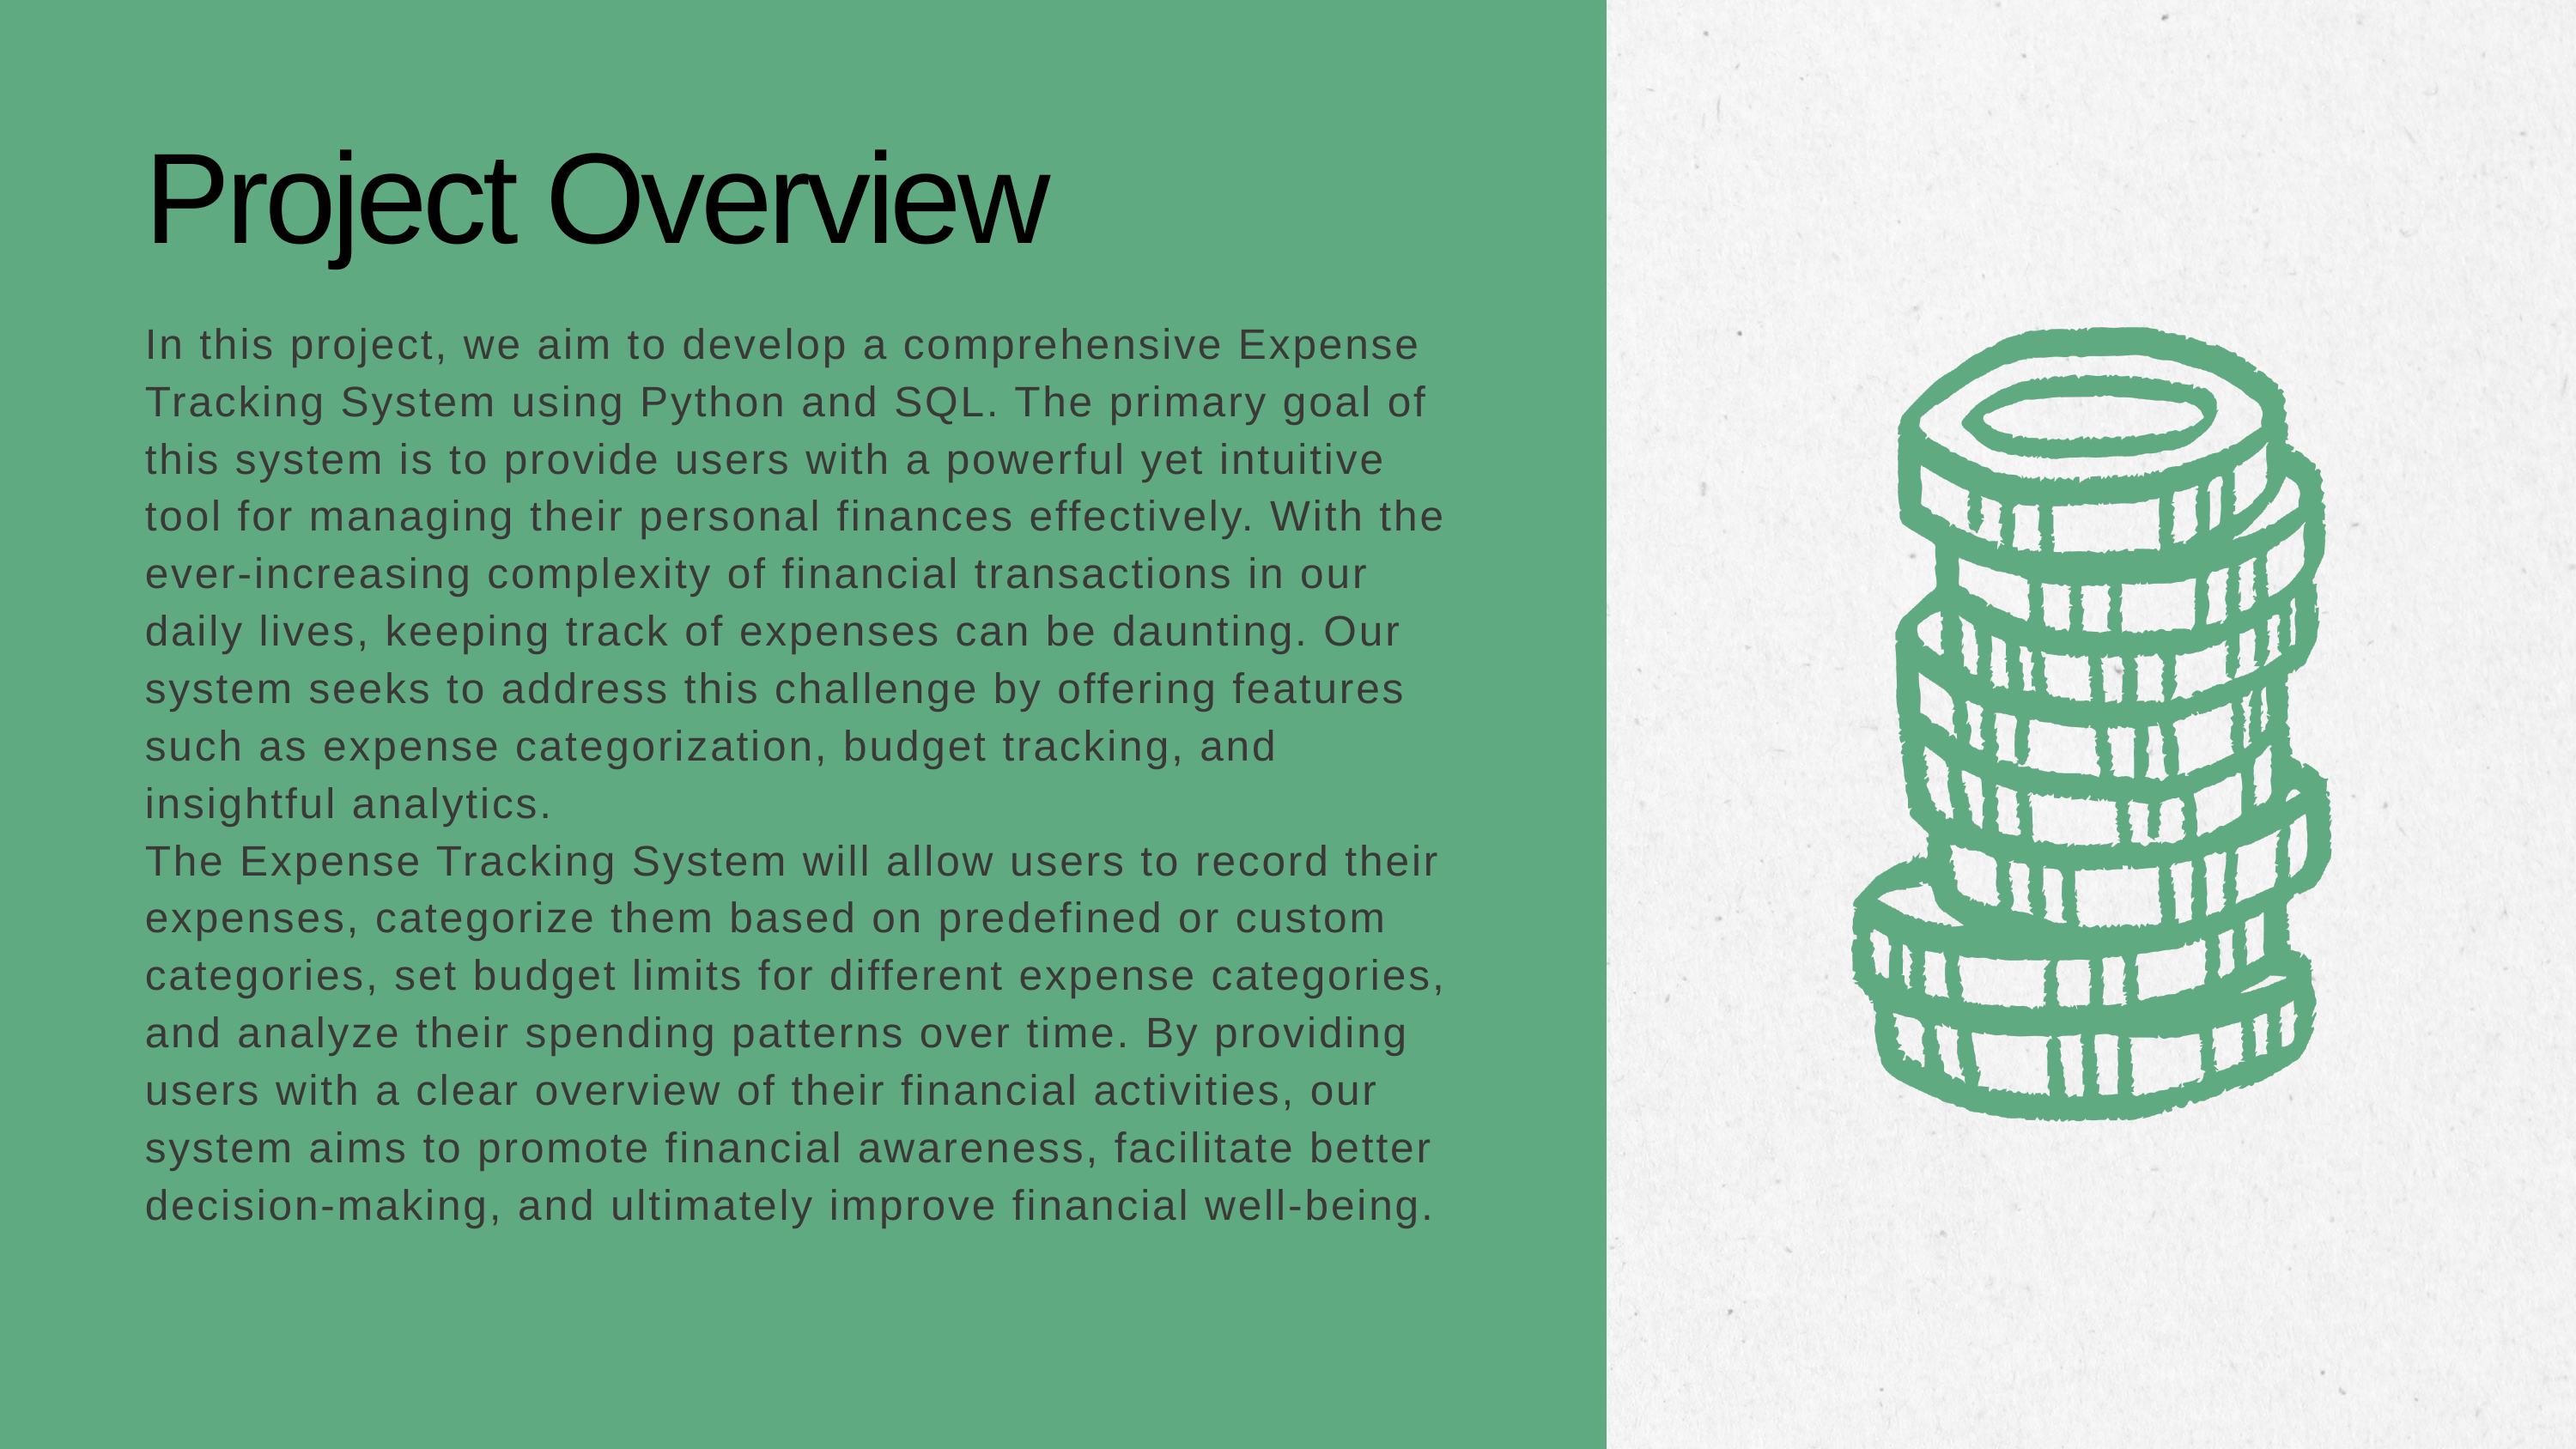

Project Overview
In this project, we aim to develop a comprehensive Expense Tracking System using Python and SQL. The primary goal of this system is to provide users with a powerful yet intuitive tool for managing their personal finances effectively. With the ever-increasing complexity of financial transactions in our daily lives, keeping track of expenses can be daunting. Our system seeks to address this challenge by offering features such as expense categorization, budget tracking, and insightful analytics.
The Expense Tracking System will allow users to record their expenses, categorize them based on predefined or custom categories, set budget limits for different expense categories, and analyze their spending patterns over time. By providing users with a clear overview of their financial activities, our system aims to promote financial awareness, facilitate better decision-making, and ultimately improve financial well-being.